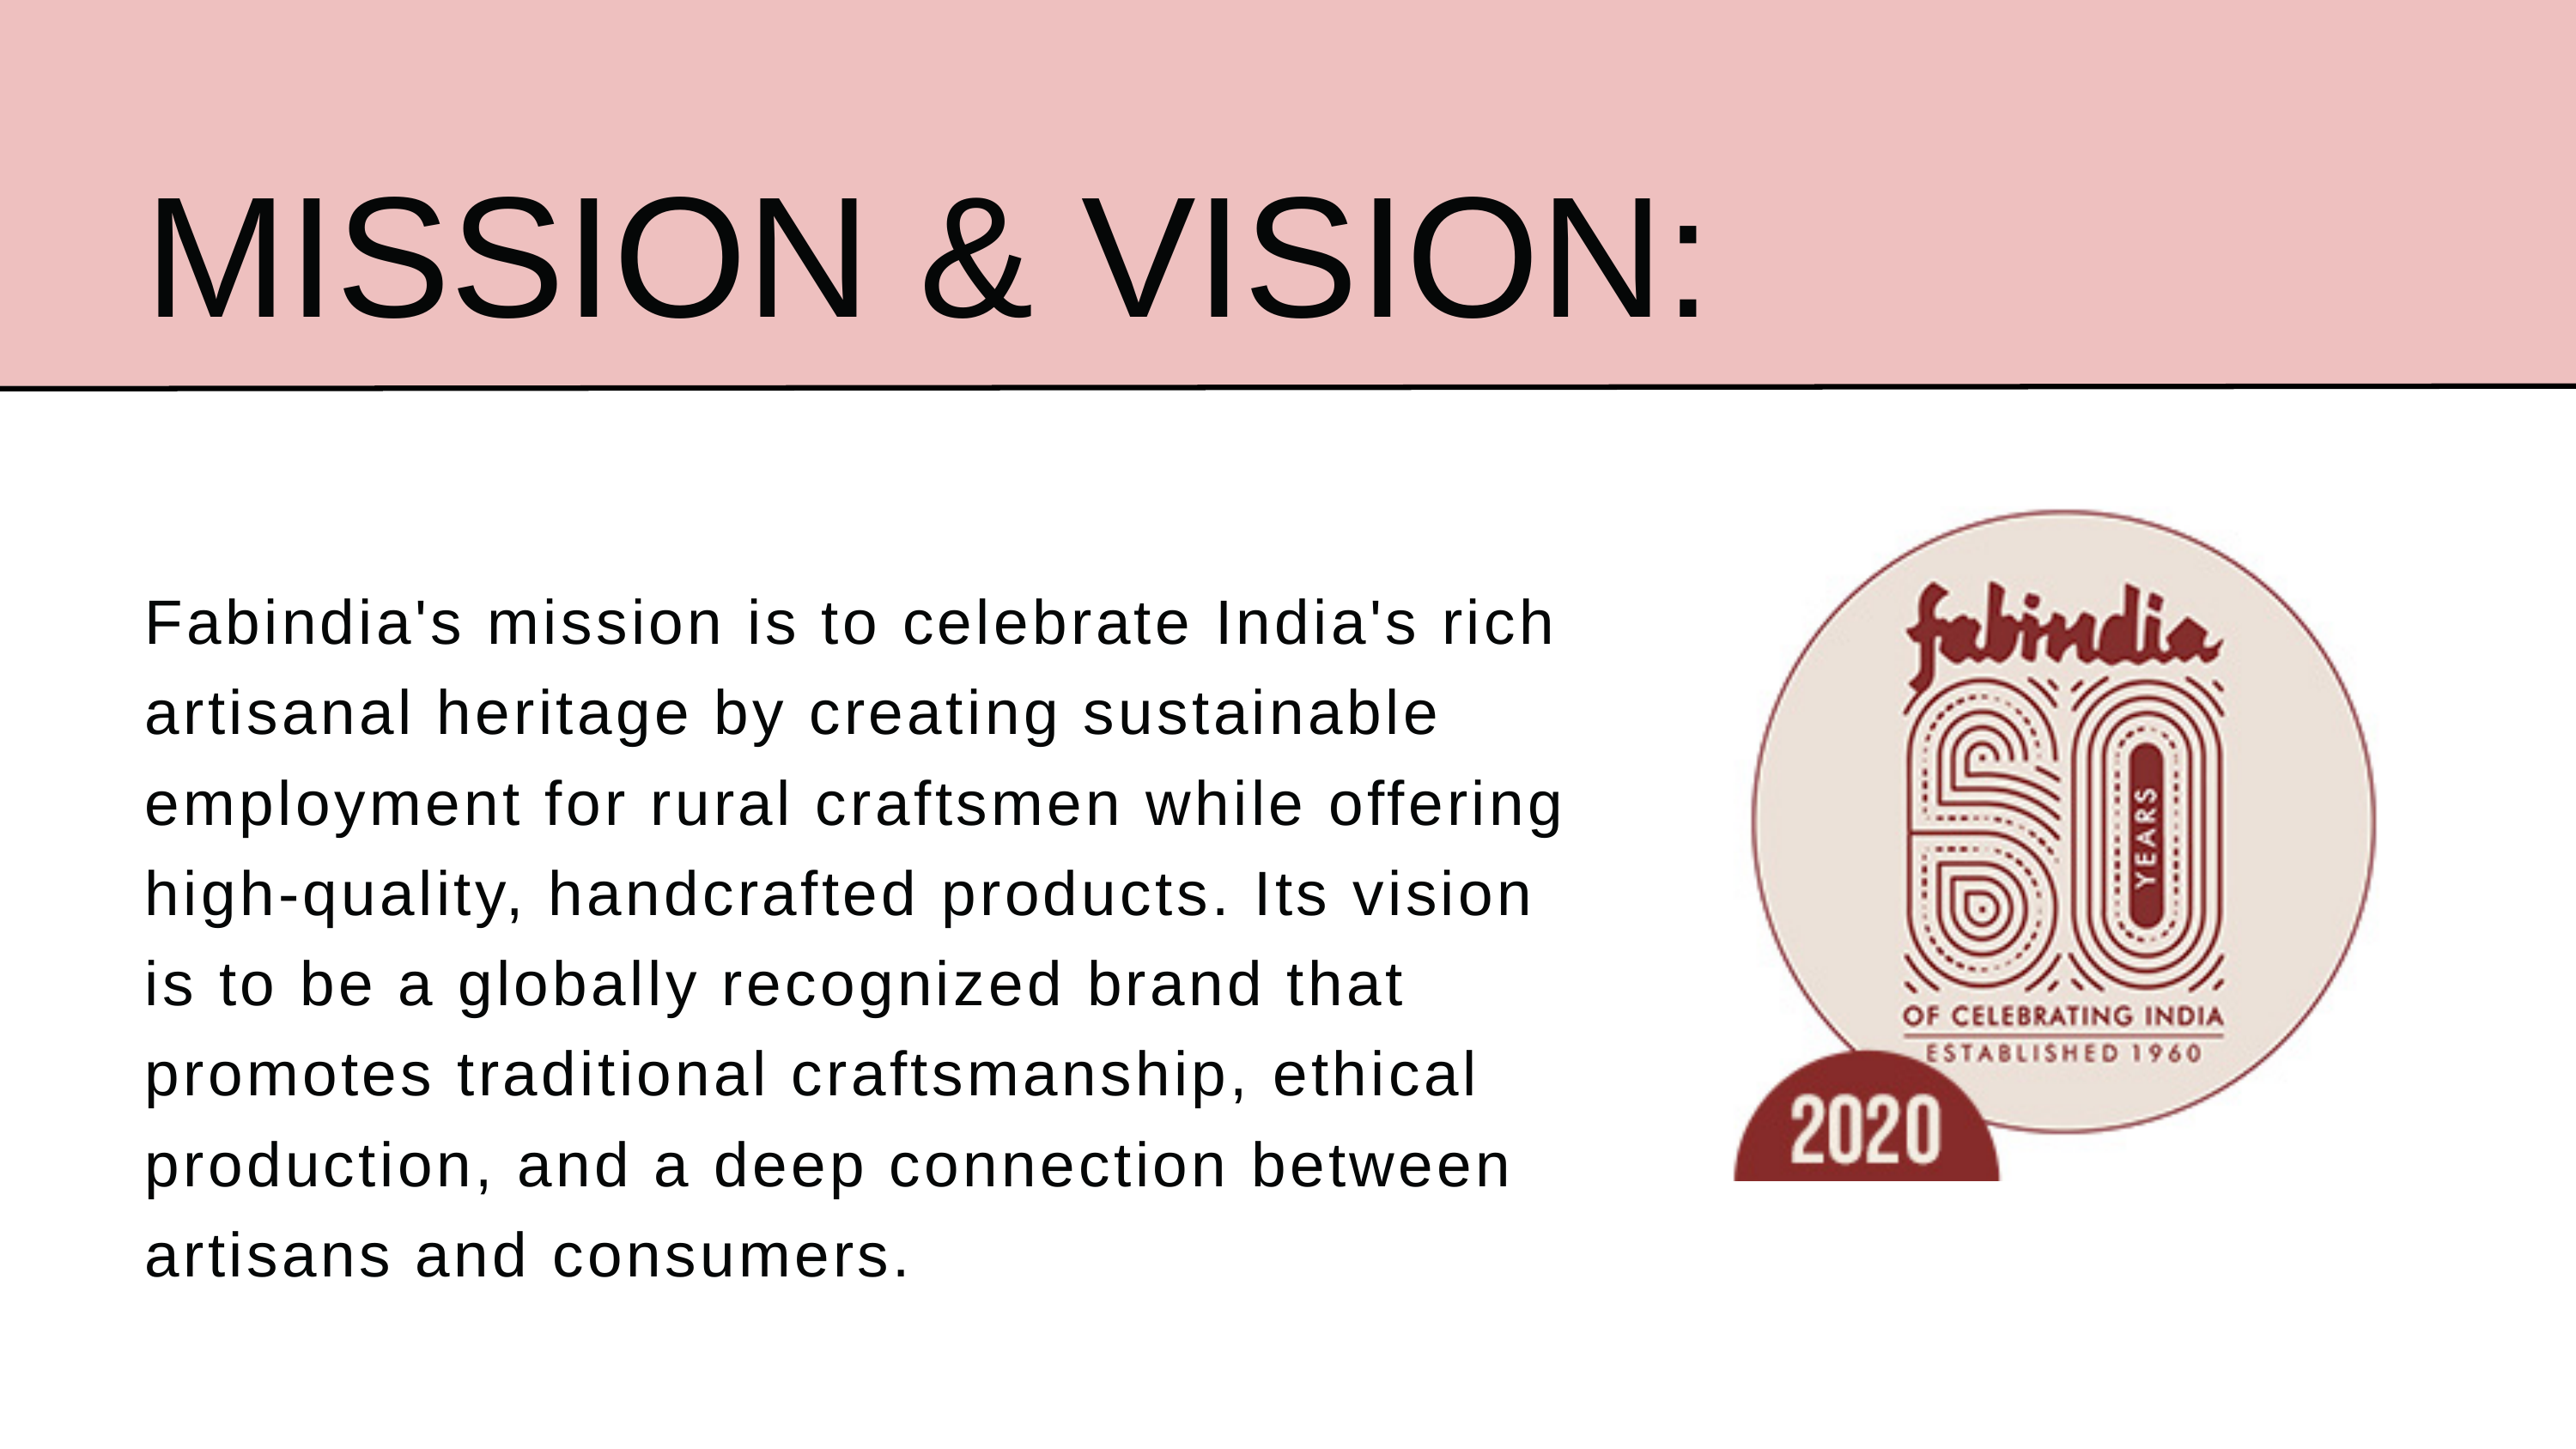

MISSION & VISION:

Fabindia's mission is to celebrate India's rich artisanal heritage by creating sustainable employment for rural craftsmen while offering high-quality, handcrafted products. Its vision is to be a globally recognized brand that promotes traditional craftsmanship, ethical production, and a deep connection between artisans and consumers.